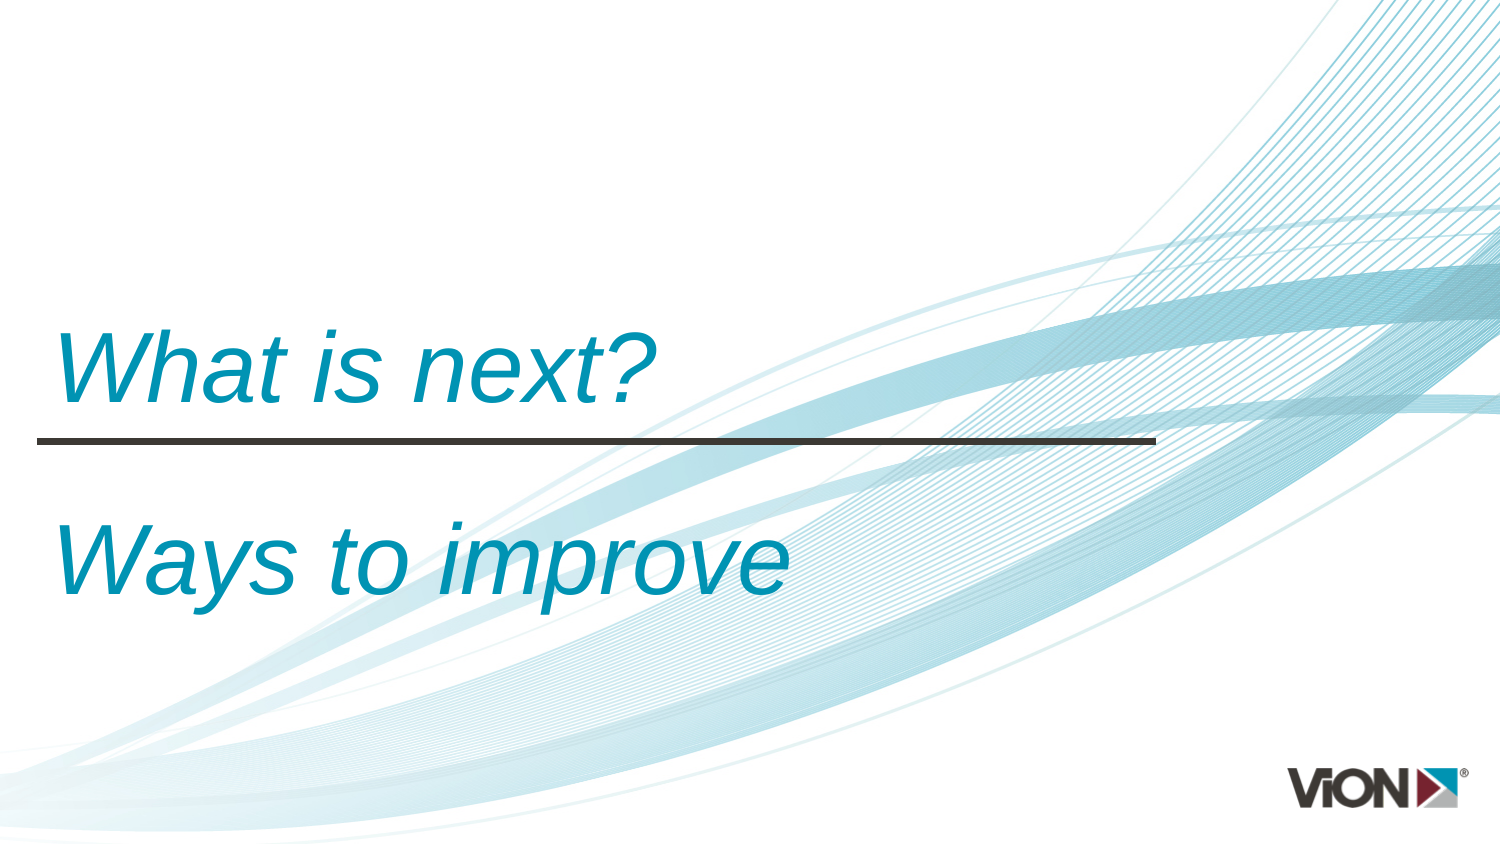

# What is next?
Ways to improve